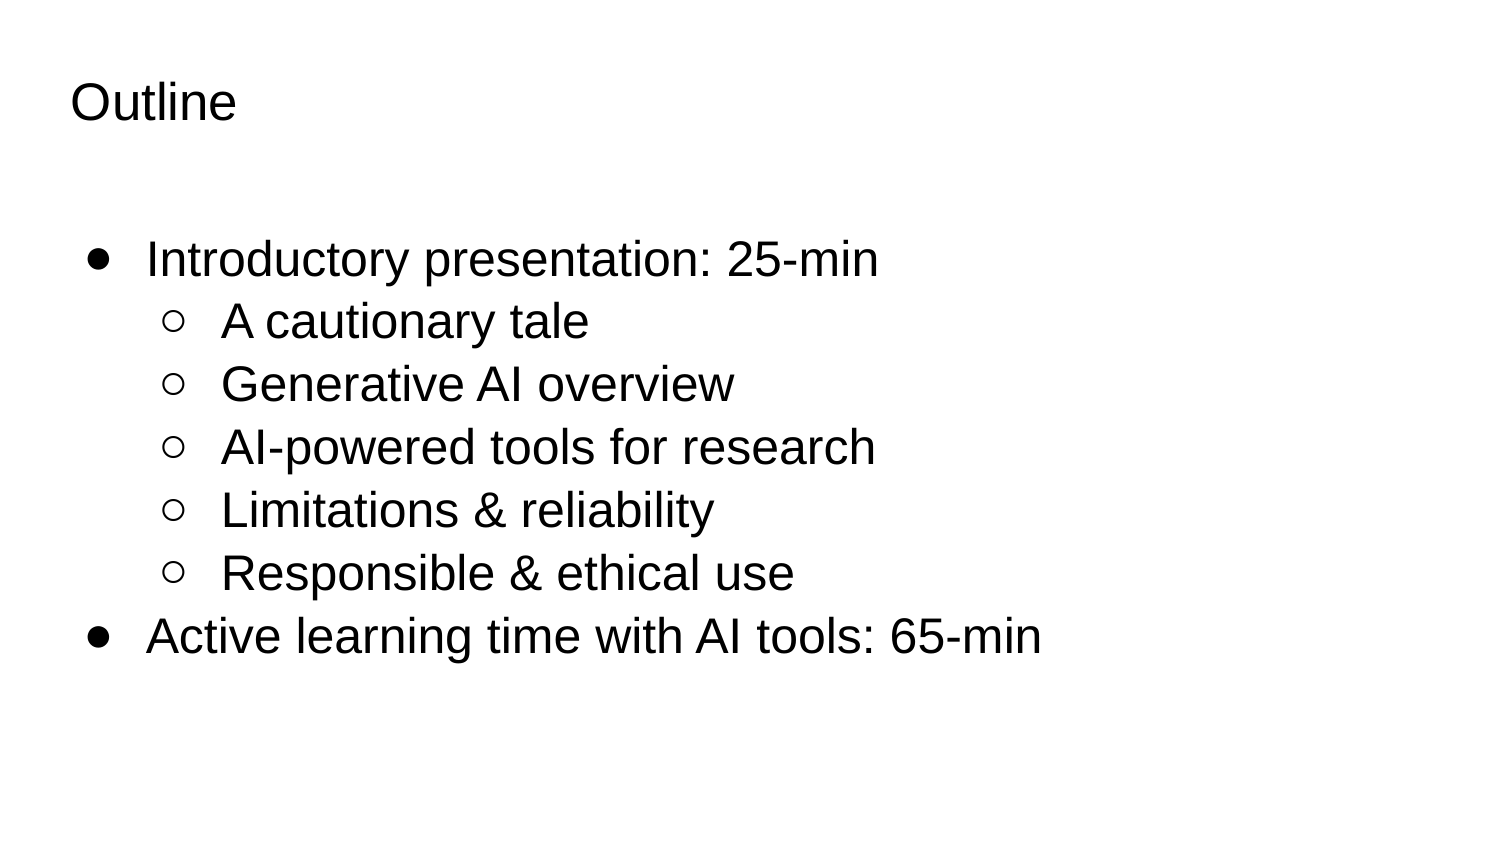

# Outline
Introductory presentation: 25-min
A cautionary tale
Generative AI overview
AI-powered tools for research
Limitations & reliability
Responsible & ethical use
Active learning time with AI tools: 65-min